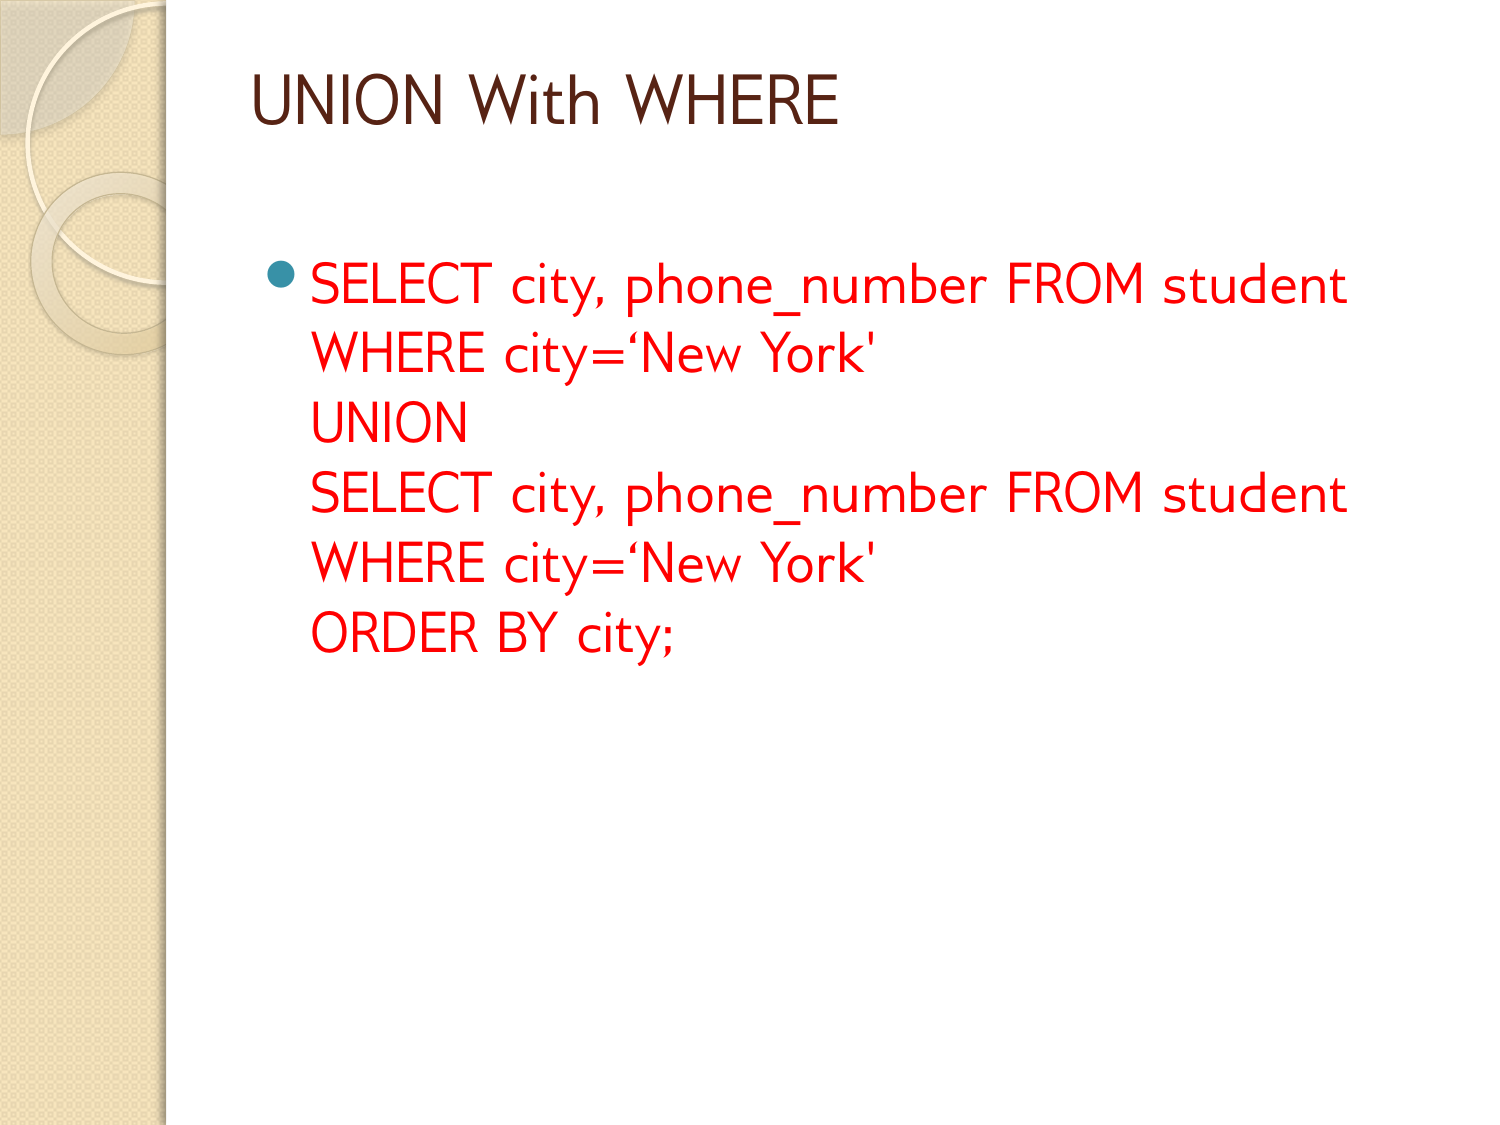

# UNION With WHERE
SELECT city, phone_number FROM student
WHERE city=‘New York'
UNION
SELECT city, phone_number FROM student
WHERE city=‘New York'
ORDER BY city;